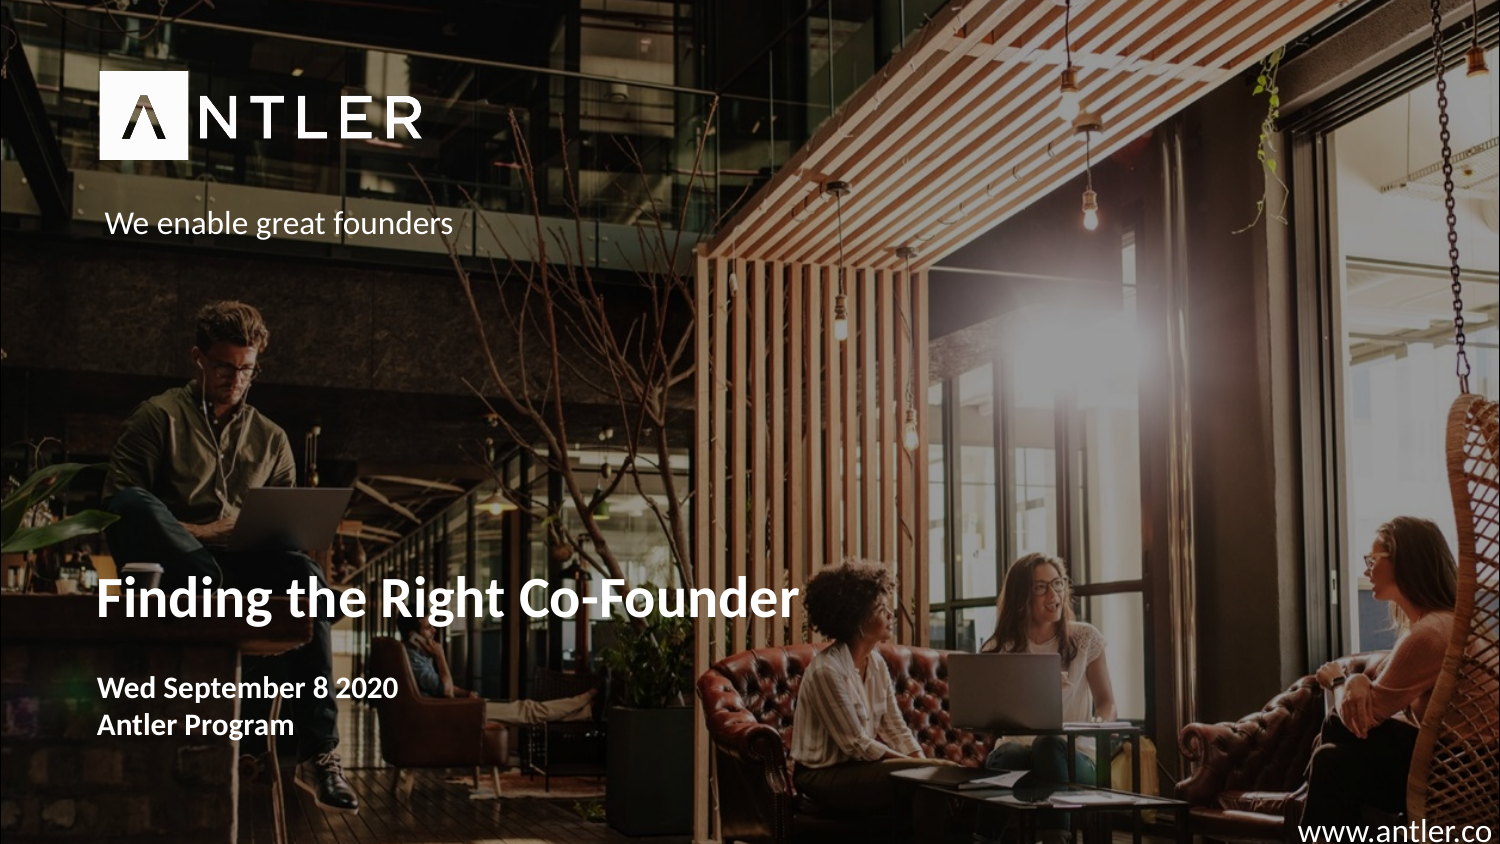

Finding the Right Co-Founder

Wed September 8 2020
Antler Program